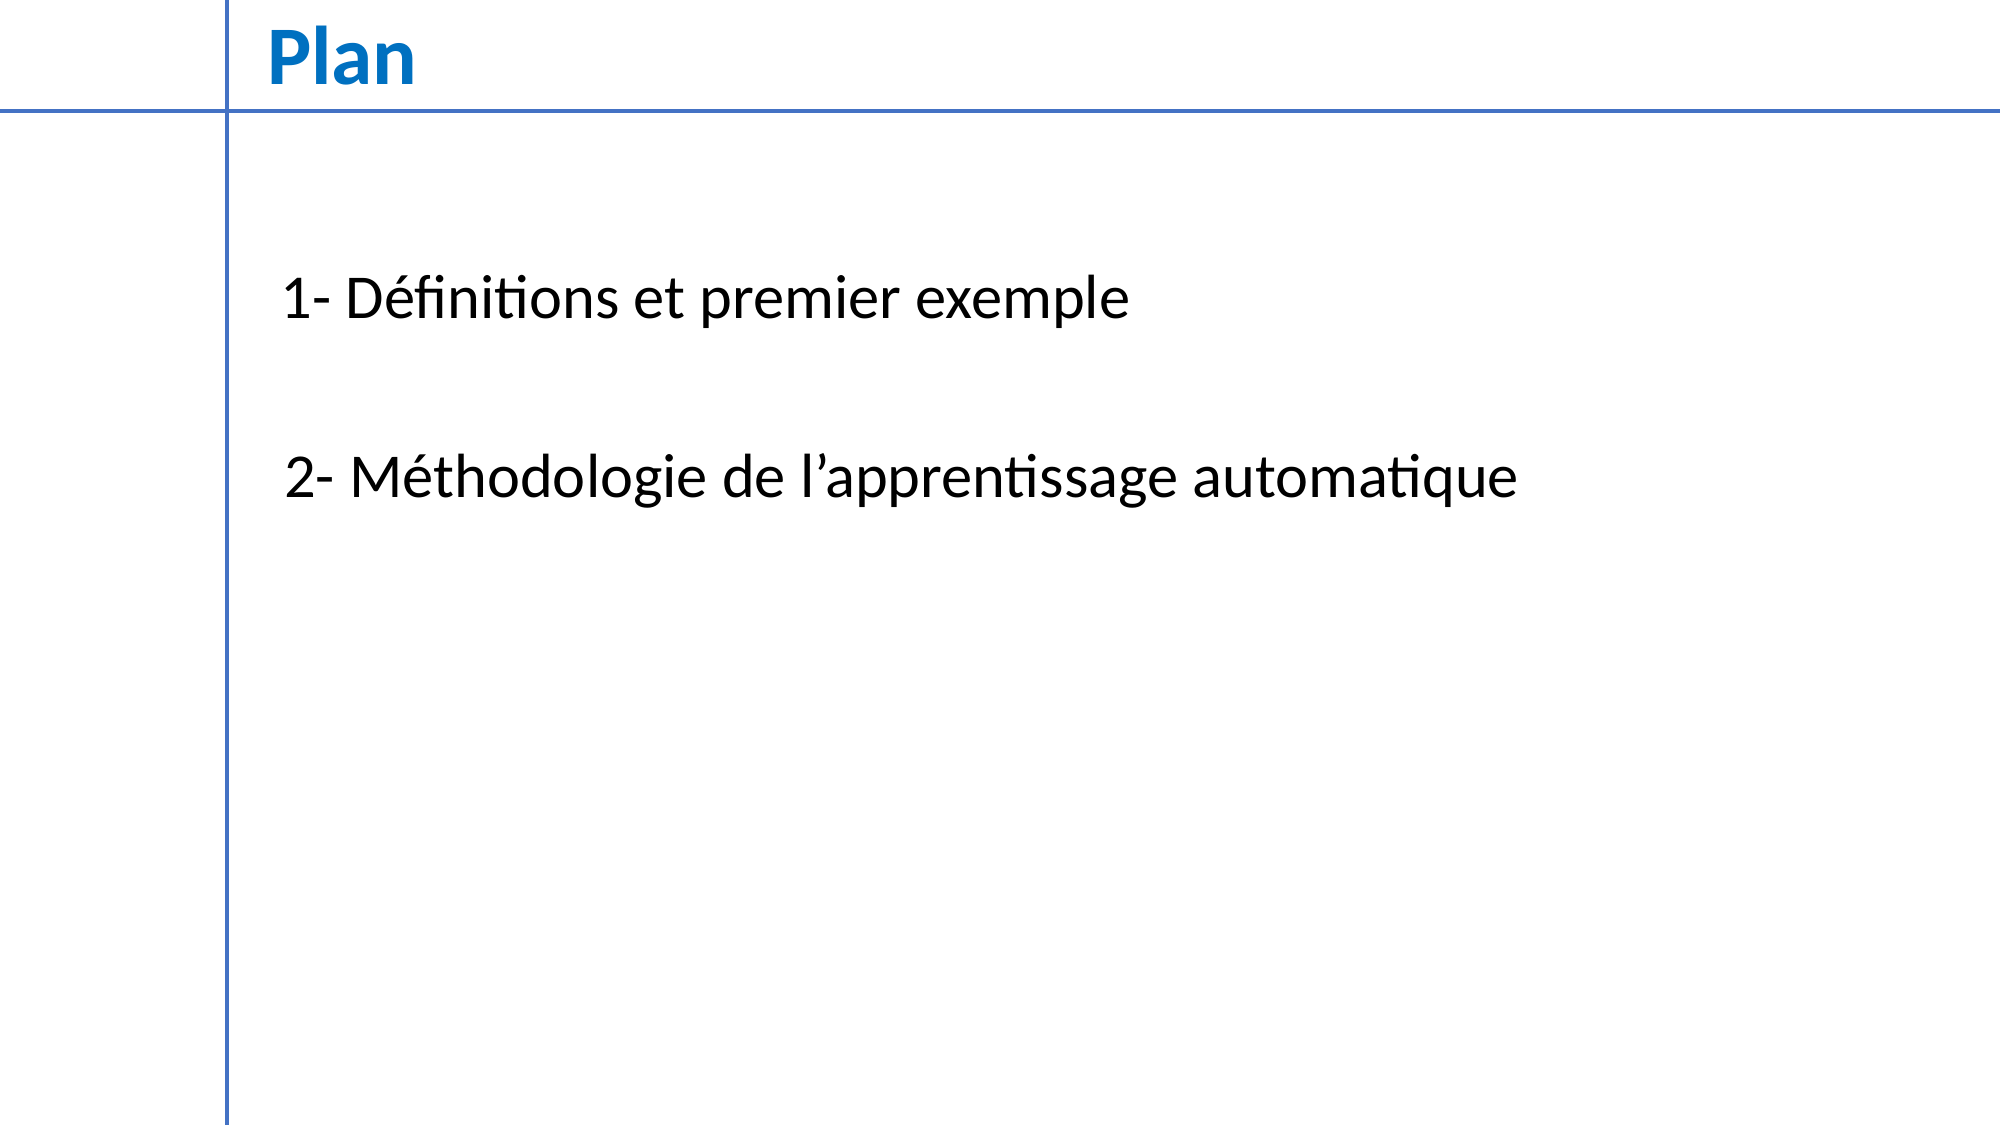

Plan
1- Définitions et premier exemple
2- Méthodologie de l’apprentissage automatique